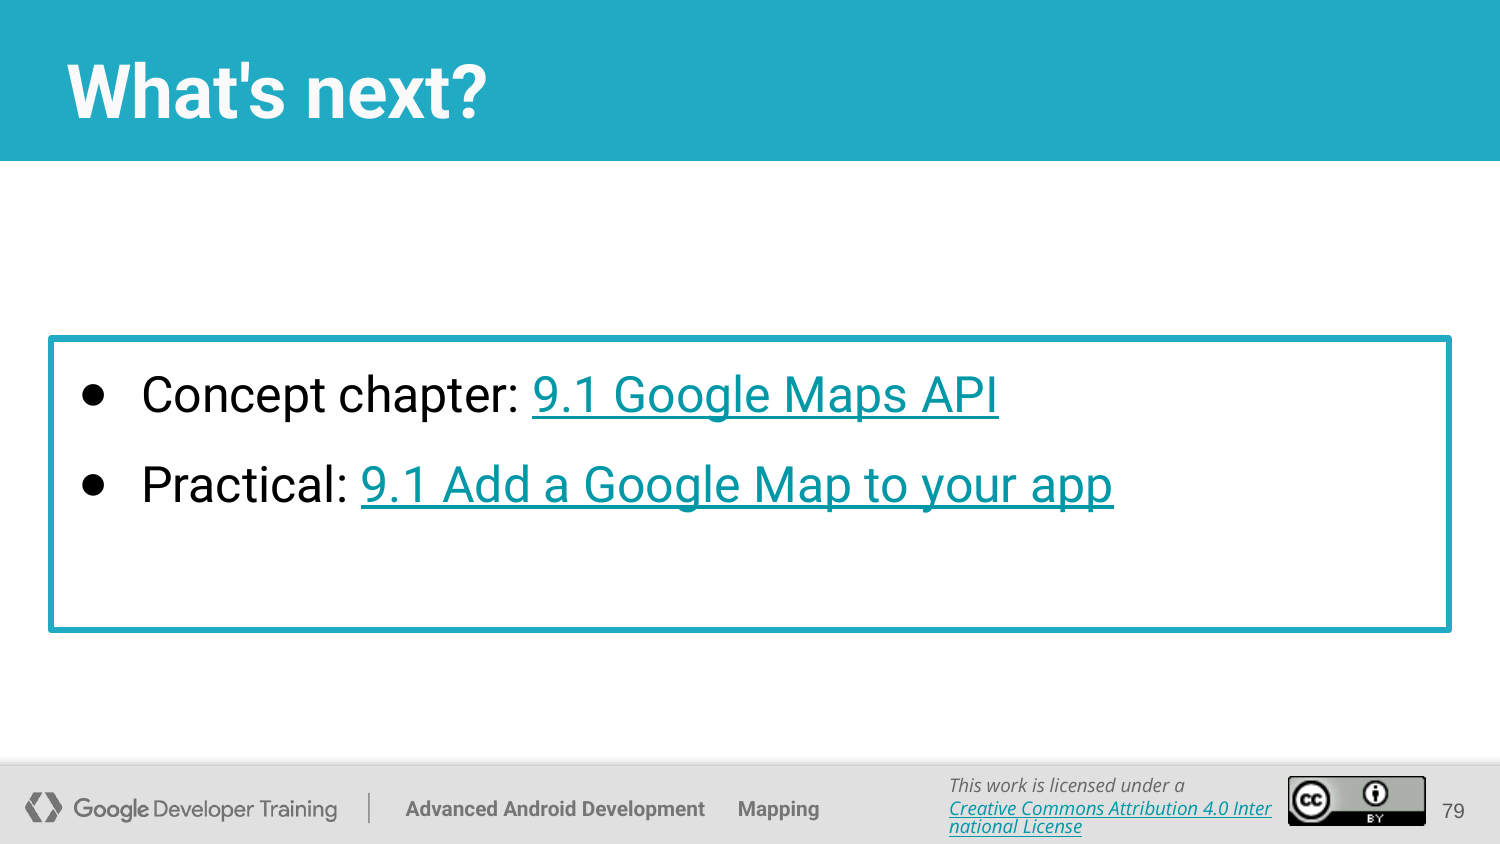

# What's next?
Concept chapter: 9.1 Google Maps API
Practical: 9.1 Add a Google Map to your app
79